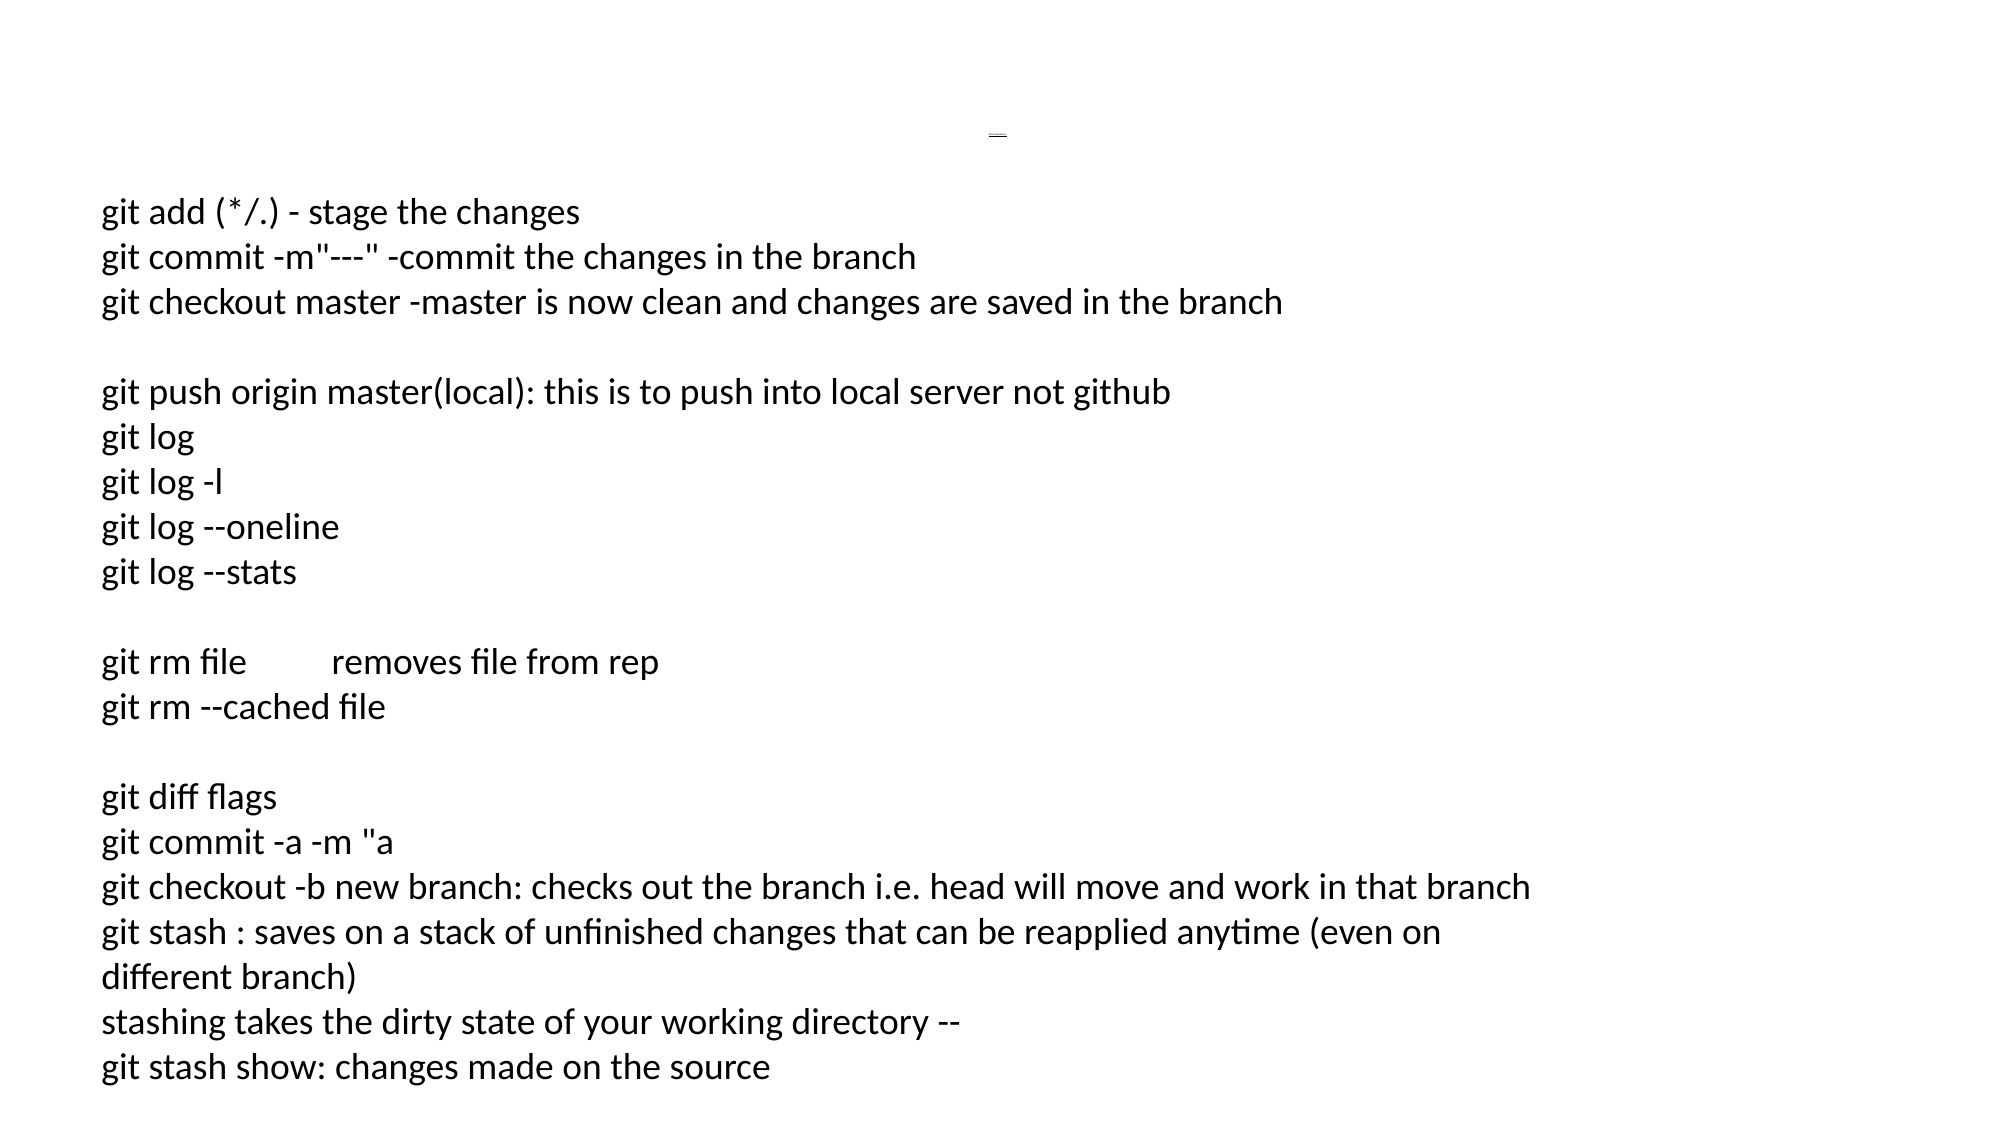

# Branch Repository
git add (*/.) - stage the changes
git commit -m"---" -commit the changes in the branch
git checkout master -master is now clean and changes are saved in the branch

git push origin master(local): this is to push into local server not github
git log
git log -l
git log --oneline
git log --stats

git rm file          removes file from rep
git rm --cached file

git diff flags
git commit -a -m "a
git checkout -b new branch: checks out the branch i.e. head will move and work in that branch
git stash : saves on a stack of unfinished changes that can be reapplied anytime (even on different branch)
stashing takes the dirty state of your working directory --
git stash show: changes made on the source